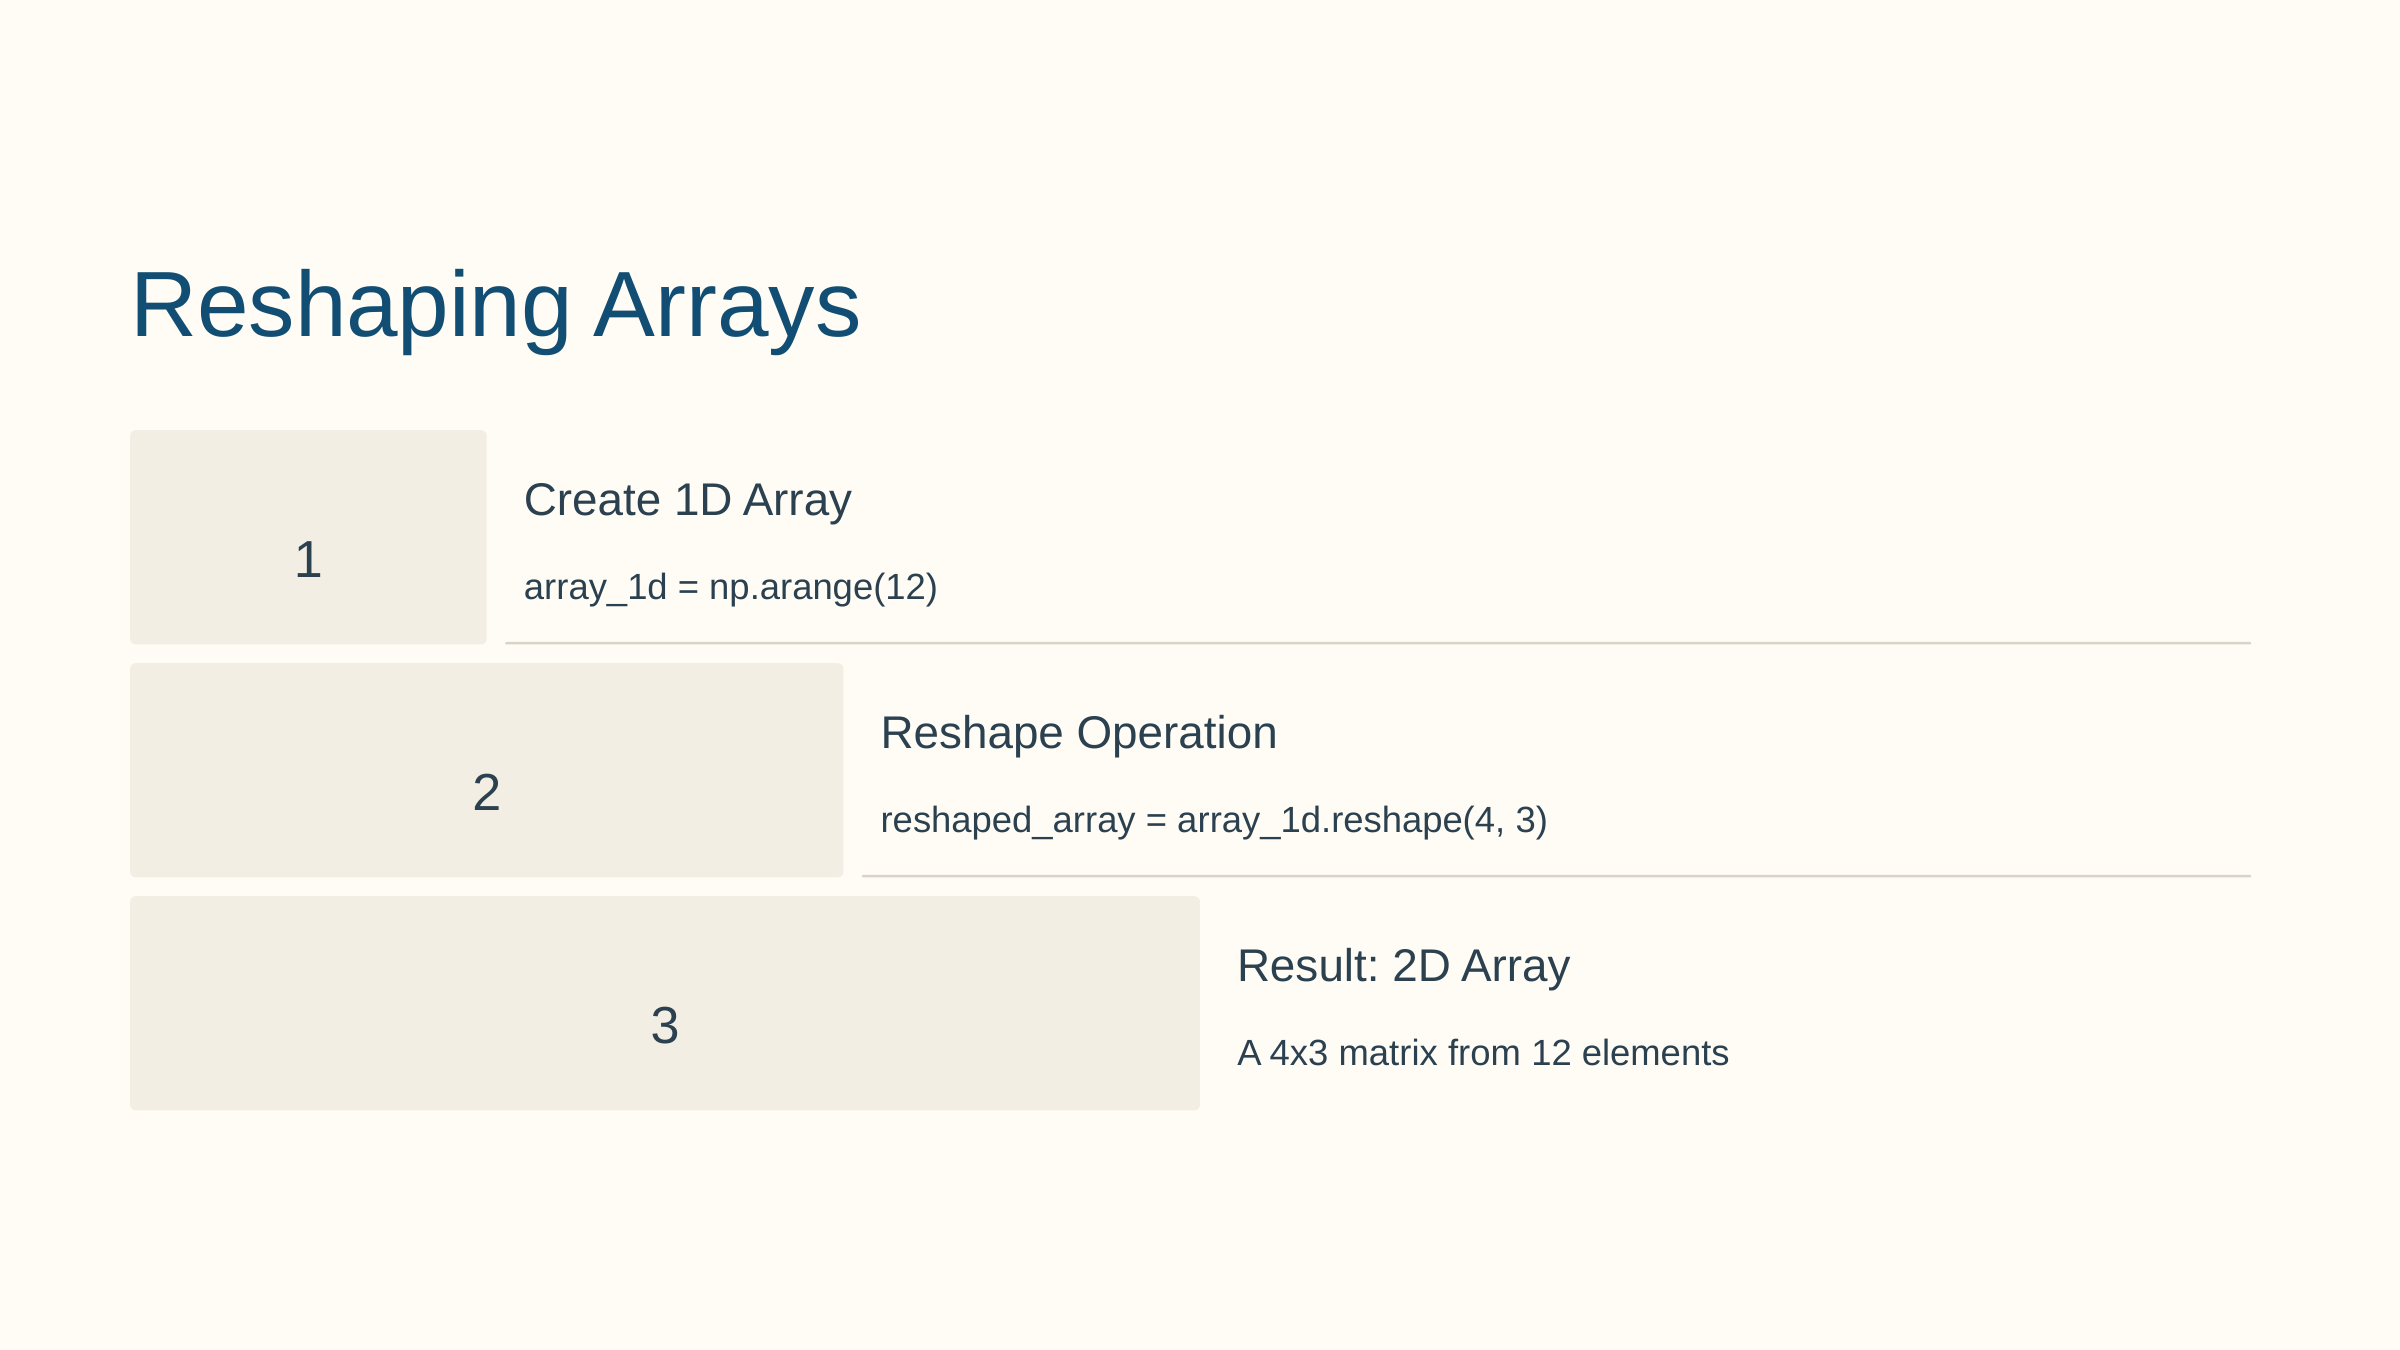

Reshaping Arrays

Create 1D Array
1
array_1d = np.arange(12)

Reshape Operation
2
reshaped_array = array_1d.reshape(4, 3)

Result: 2D Array
3
A 4x3 matrix from 12 elements